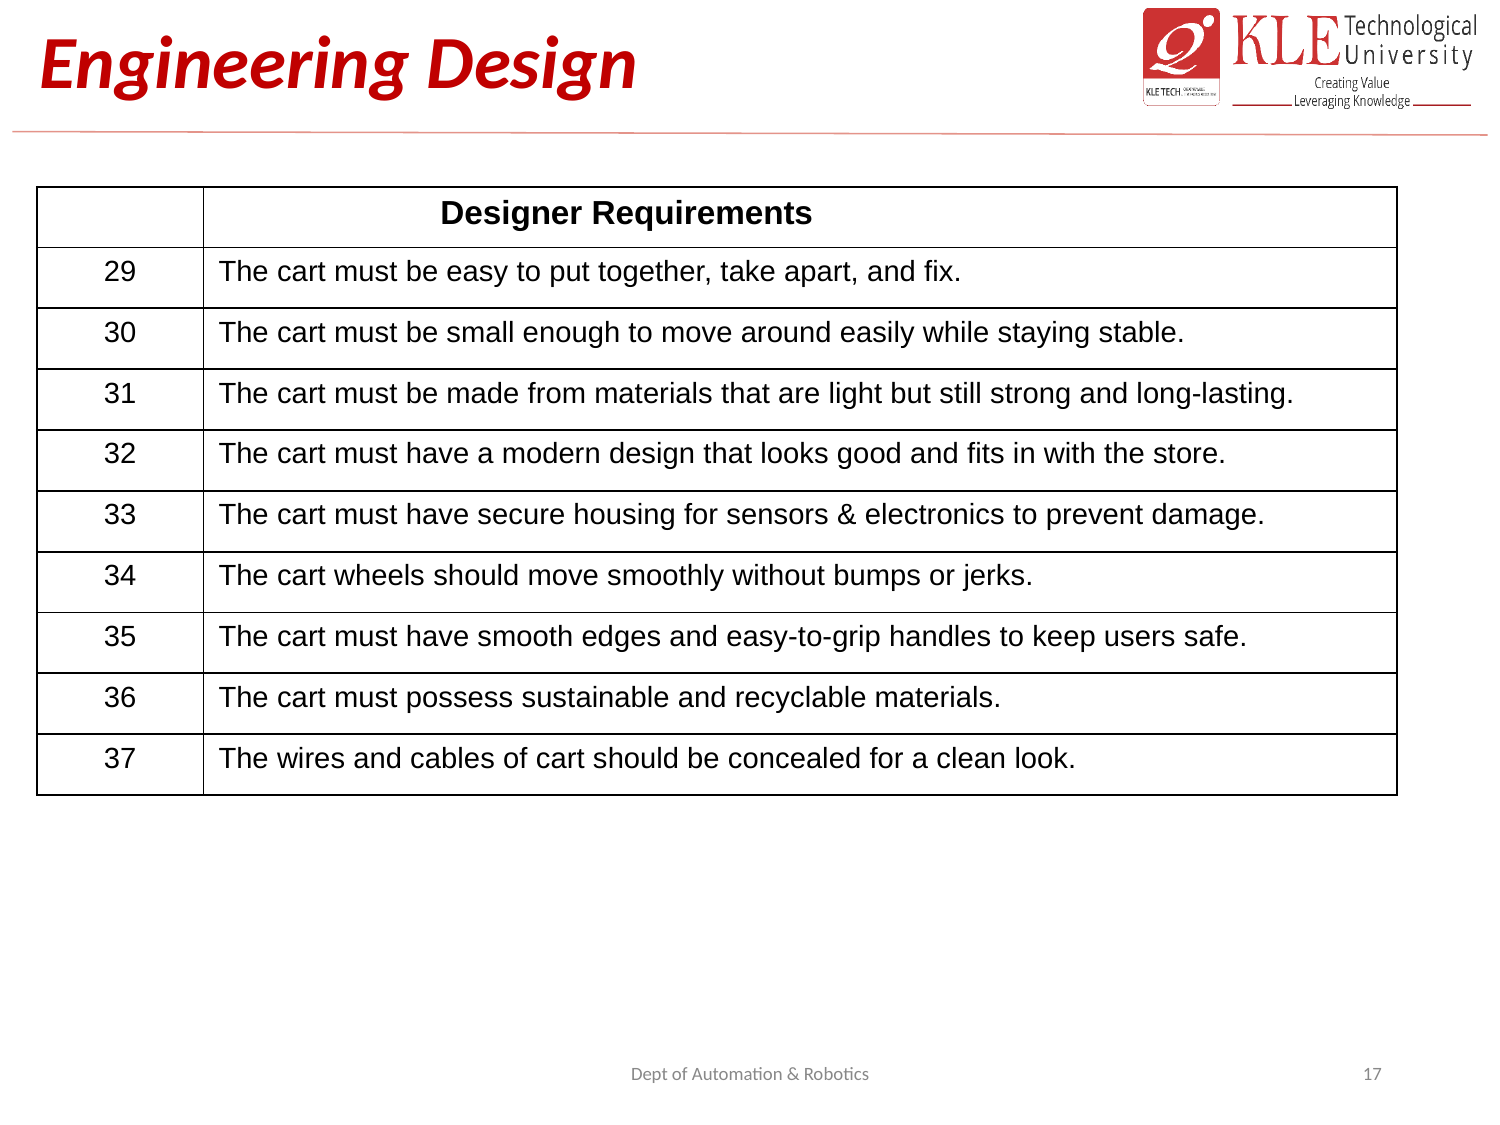

# Engineering Design
|  | Designer Requirements |
| --- | --- |
| 29 | The cart must be easy to put together, take apart, and fix. |
| 30 | The cart must be small enough to move around easily while staying stable. |
| 31 | The cart must be made from materials that are light but still strong and long-lasting. |
| 32 | The cart must have a modern design that looks good and fits in with the store. |
| 33 | The cart must have secure housing for sensors & electronics to prevent damage. |
| 34 | The cart wheels should move smoothly without bumps or jerks. |
| 35 | The cart must have smooth edges and easy-to-grip handles to keep users safe. |
| 36 | The cart must possess sustainable and recyclable materials. |
| 37 | The wires and cables of cart should be concealed for a clean look. |
Dept of Automation & Robotics
17